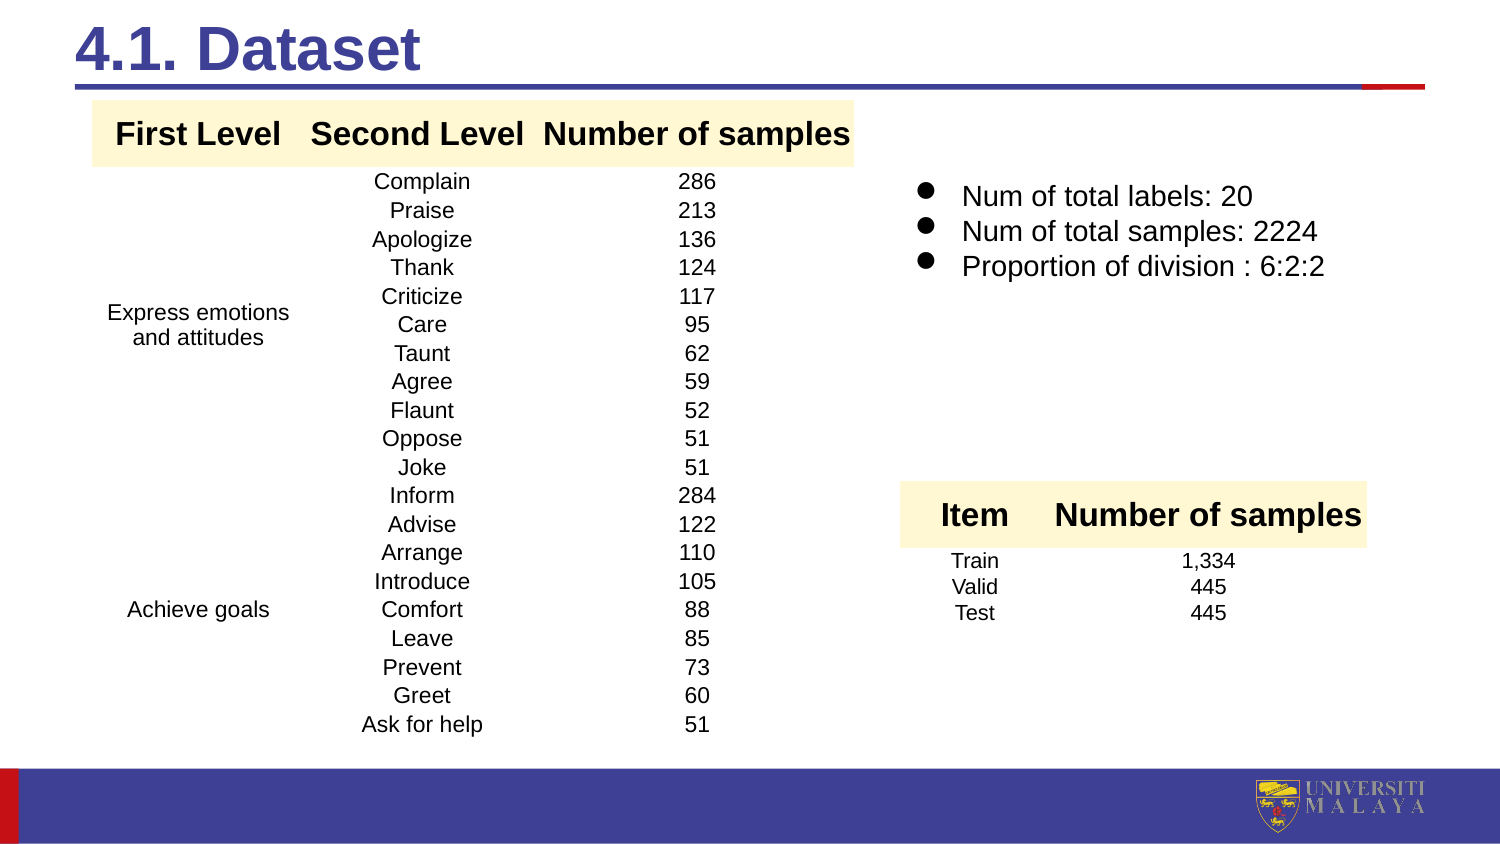

# 4.1. Dataset
| First Level | Second Level | Number of samples |
| --- | --- | --- |
| Express emotions and attitudes | Complain | 286 |
|  | Praise | 213 |
|  | Apologize | 136 |
|  | Thank | 124 |
|  | Criticize | 117 |
|  | Care | 95 |
|  | Taunt | 62 |
|  | Agree | 59 |
|  | Flaunt | 52 |
|  | Oppose | 51 |
|  | Joke | 51 |
| Achieve goals | Inform | 284 |
|  | Advise | 122 |
|  | Arrange | 110 |
|  | Introduce | 105 |
|  | Comfort | 88 |
|  | Leave | 85 |
|  | Prevent | 73 |
|  | Greet | 60 |
|  | Ask for help | 51 |
Num of total labels: 20
Num of total samples: 2224
Proportion of division : 6:2:2
| Item | Number of samples |
| --- | --- |
| Train | 1,334 |
| Valid | 445 |
| Test | 445 |